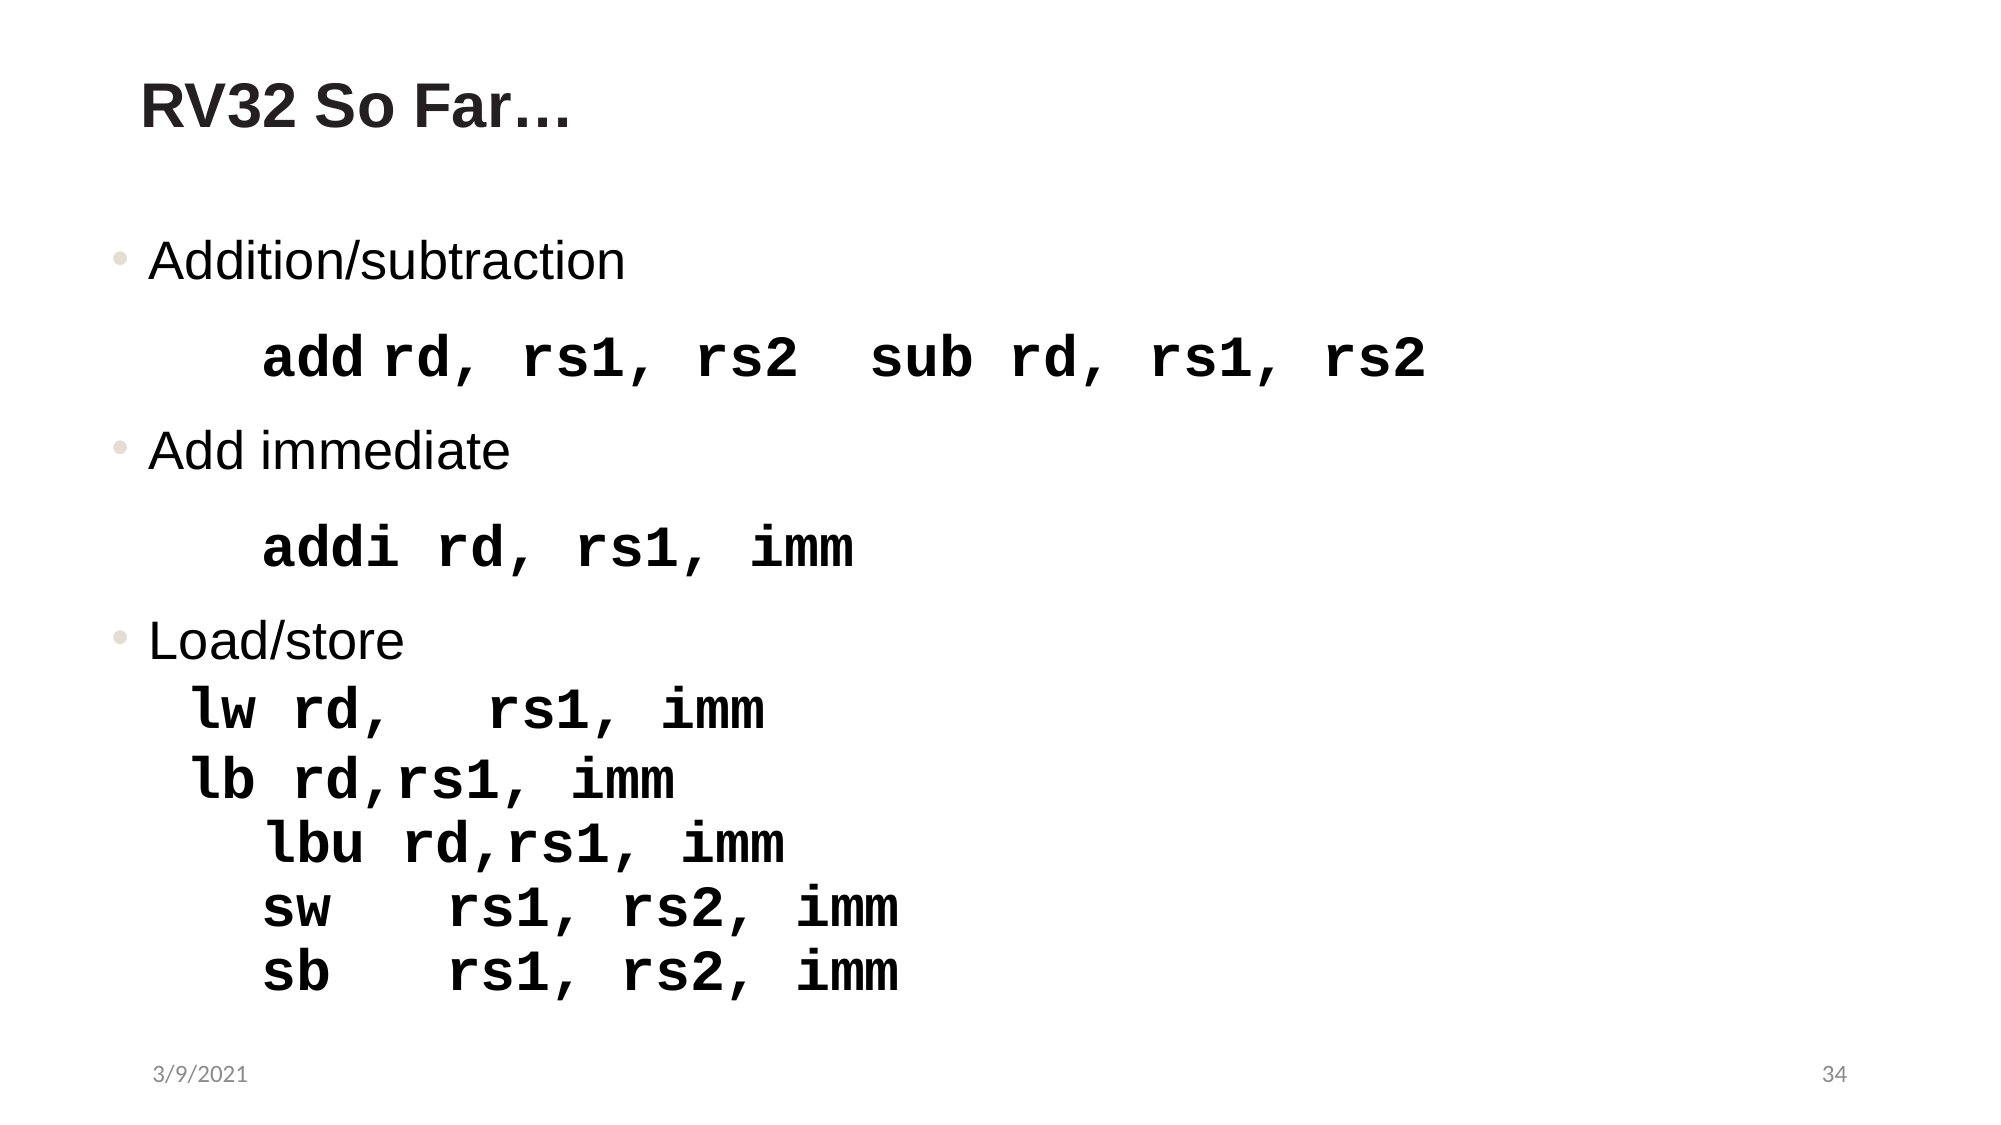

# RV32 So Far…
Addition/subtraction
	add rd, rs1, rs2  sub rd, rs1, rs2
Add immediate
	addi rd, rs1, imm
Load/store
lw rd,	rs1, imm
lb rd,rs1, imm
	lbu rd,rs1, imm
	sw	 rs1, rs2, imm
	sb	 rs1, rs2, imm
3/9/2021
34